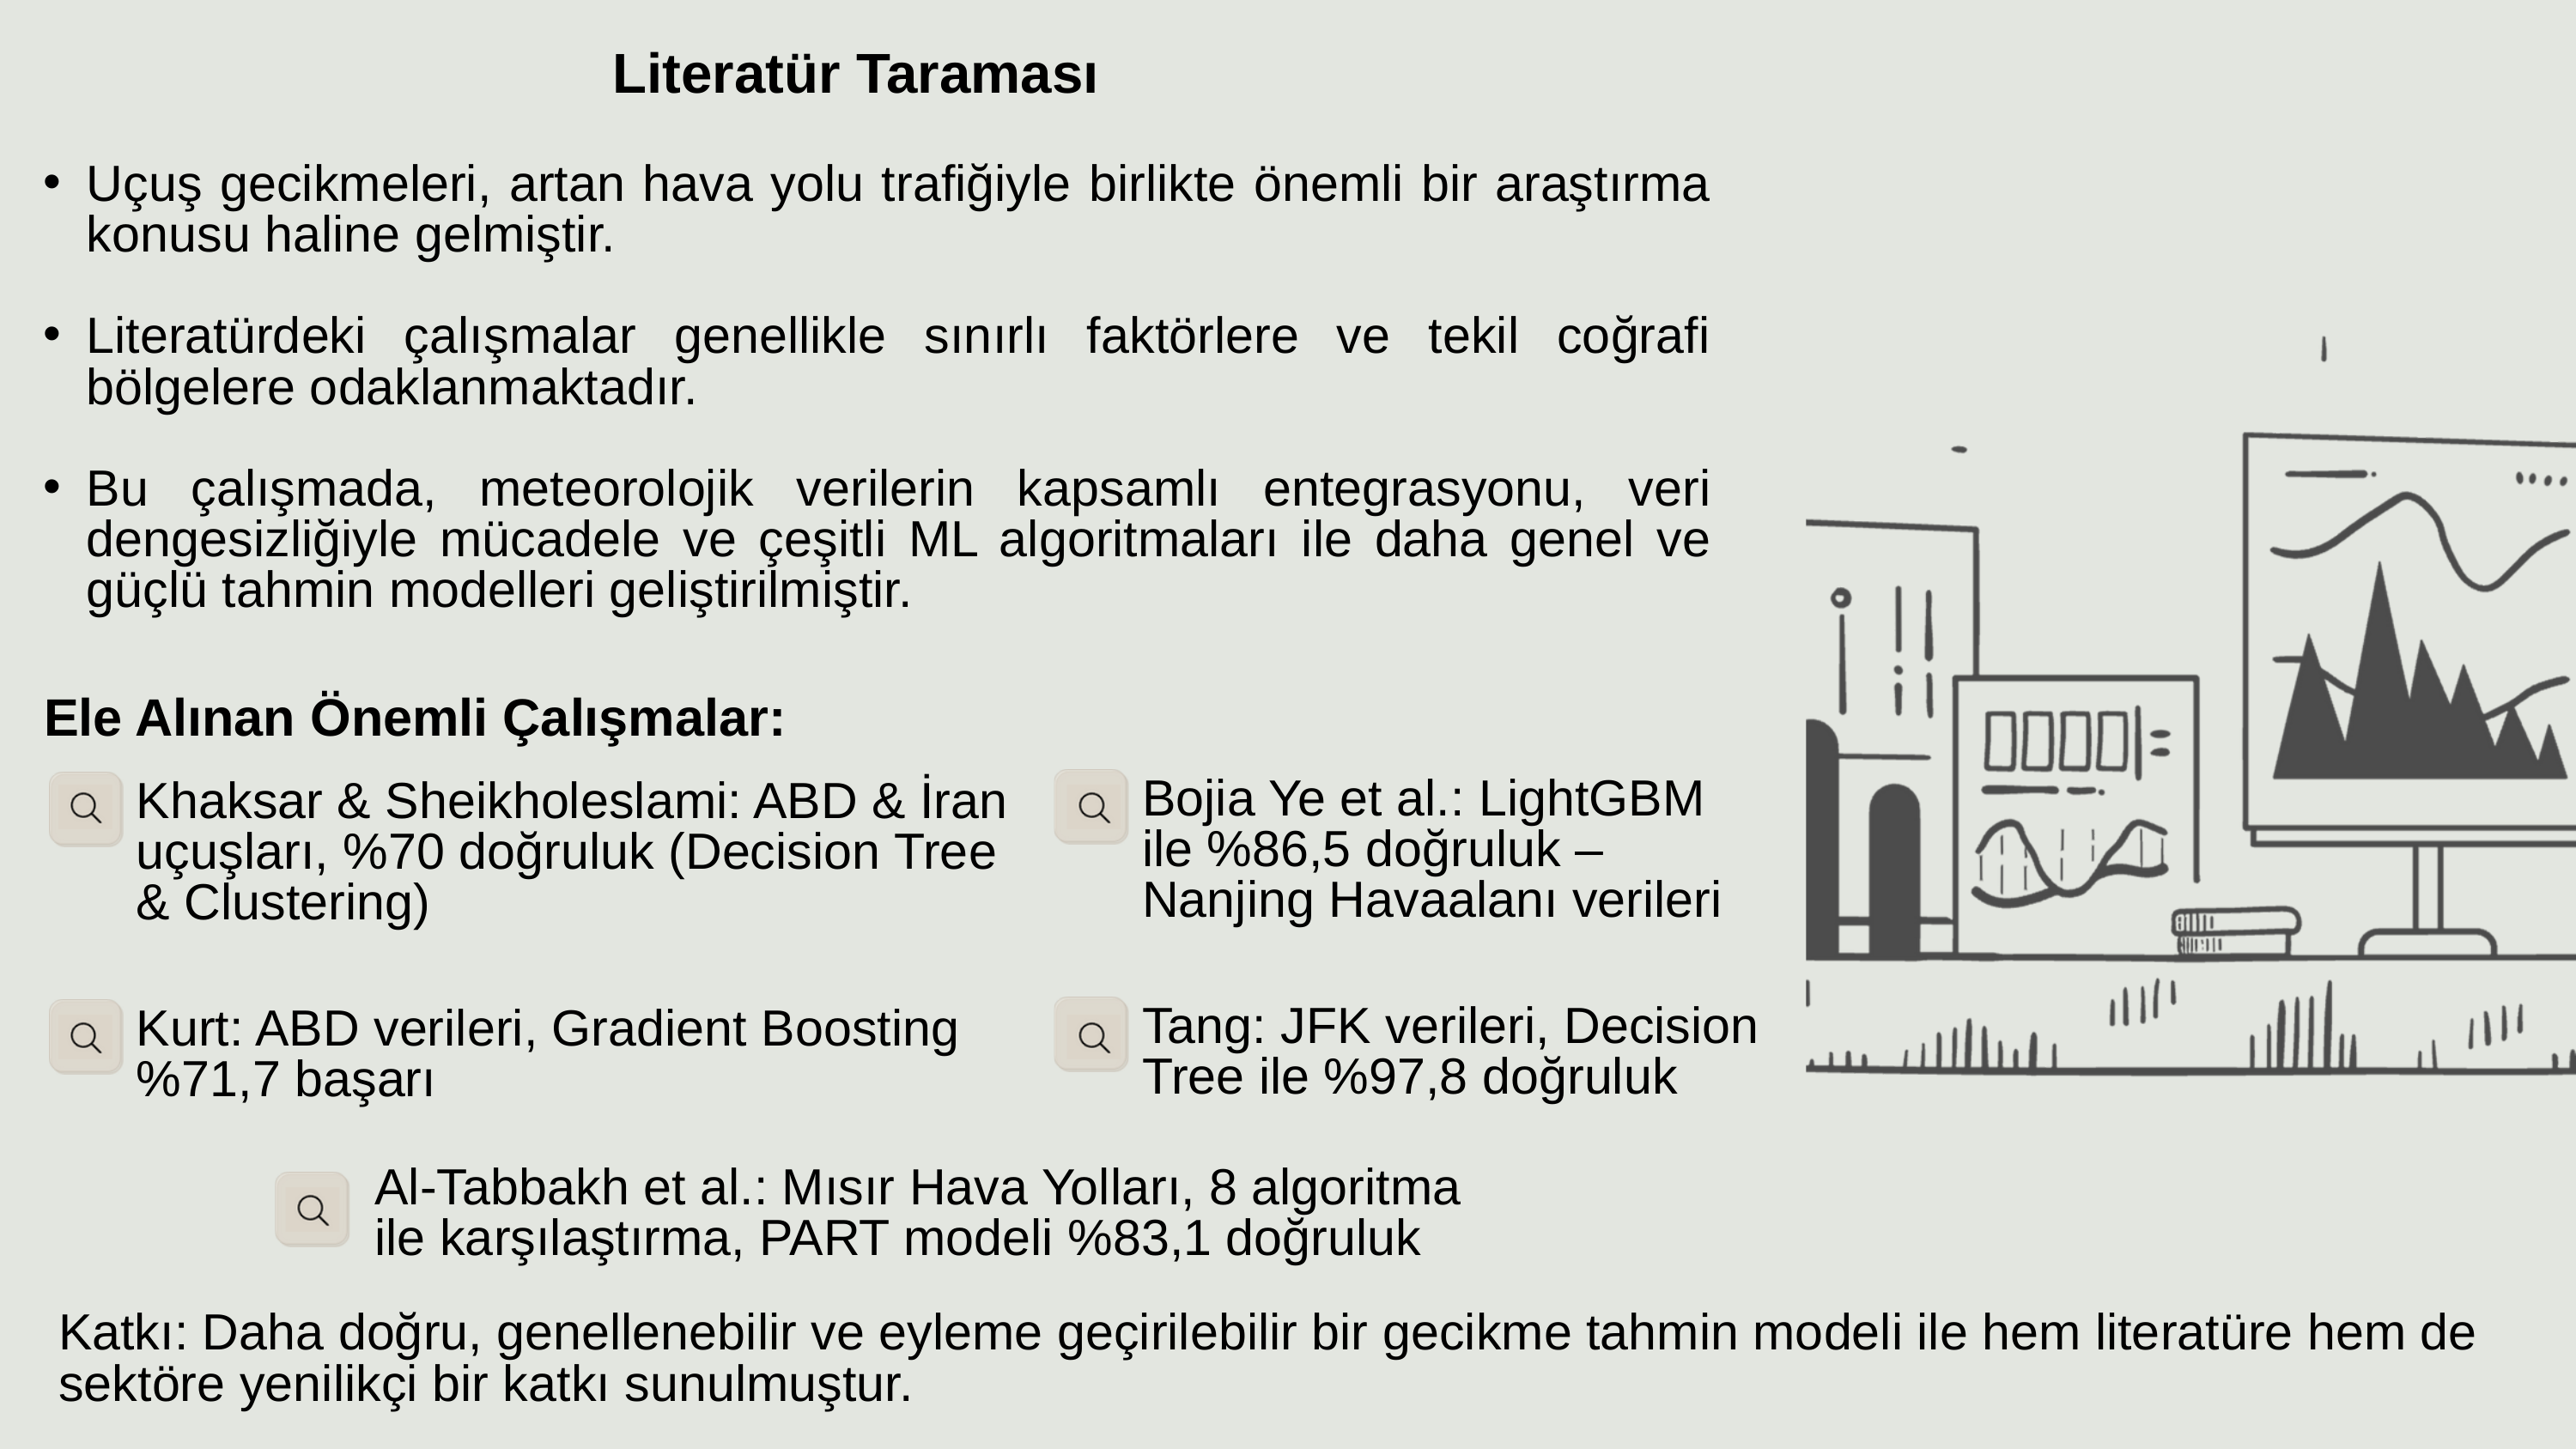

Literatür Taraması

Uçuş gecikmeleri, artan hava yolu trafiğiyle birlikte önemli bir araştırma konusu haline gelmiştir.

Literatürdeki çalışmalar genellikle sınırlı faktörlere ve tekil coğrafi bölgelere odaklanmaktadır.

Bu çalışmada, meteorolojik verilerin kapsamlı entegrasyonu, veri dengesizliğiyle mücadele ve çeşitli ML algoritmaları ile daha genel ve güçlü tahmin modelleri geliştirilmiştir.

   Ele Alınan Önemli Çalışmalar:

Bojia Ye et al.: LightGBM ile %86,5 doğruluk – Nanjing Havaalanı verileri

Khaksar & Sheikholeslami: ABD & İran uçuşları, %70 doğruluk (Decision Tree & Clustering)

Tang: JFK verileri, Decision Tree ile %97,8 doğruluk

Kurt: ABD verileri, Gradient Boosting %71,7 başarı

Al-Tabbakh et al.: Mısır Hava Yolları, 8 algoritma ile karşılaştırma, PART modeli %83,1 doğruluk

Katkı: Daha doğru, genellenebilir ve eyleme geçirilebilir bir gecikme tahmin modeli ile hem literatüre hem de sektöre yenilikçi bir katkı sunulmuştur.